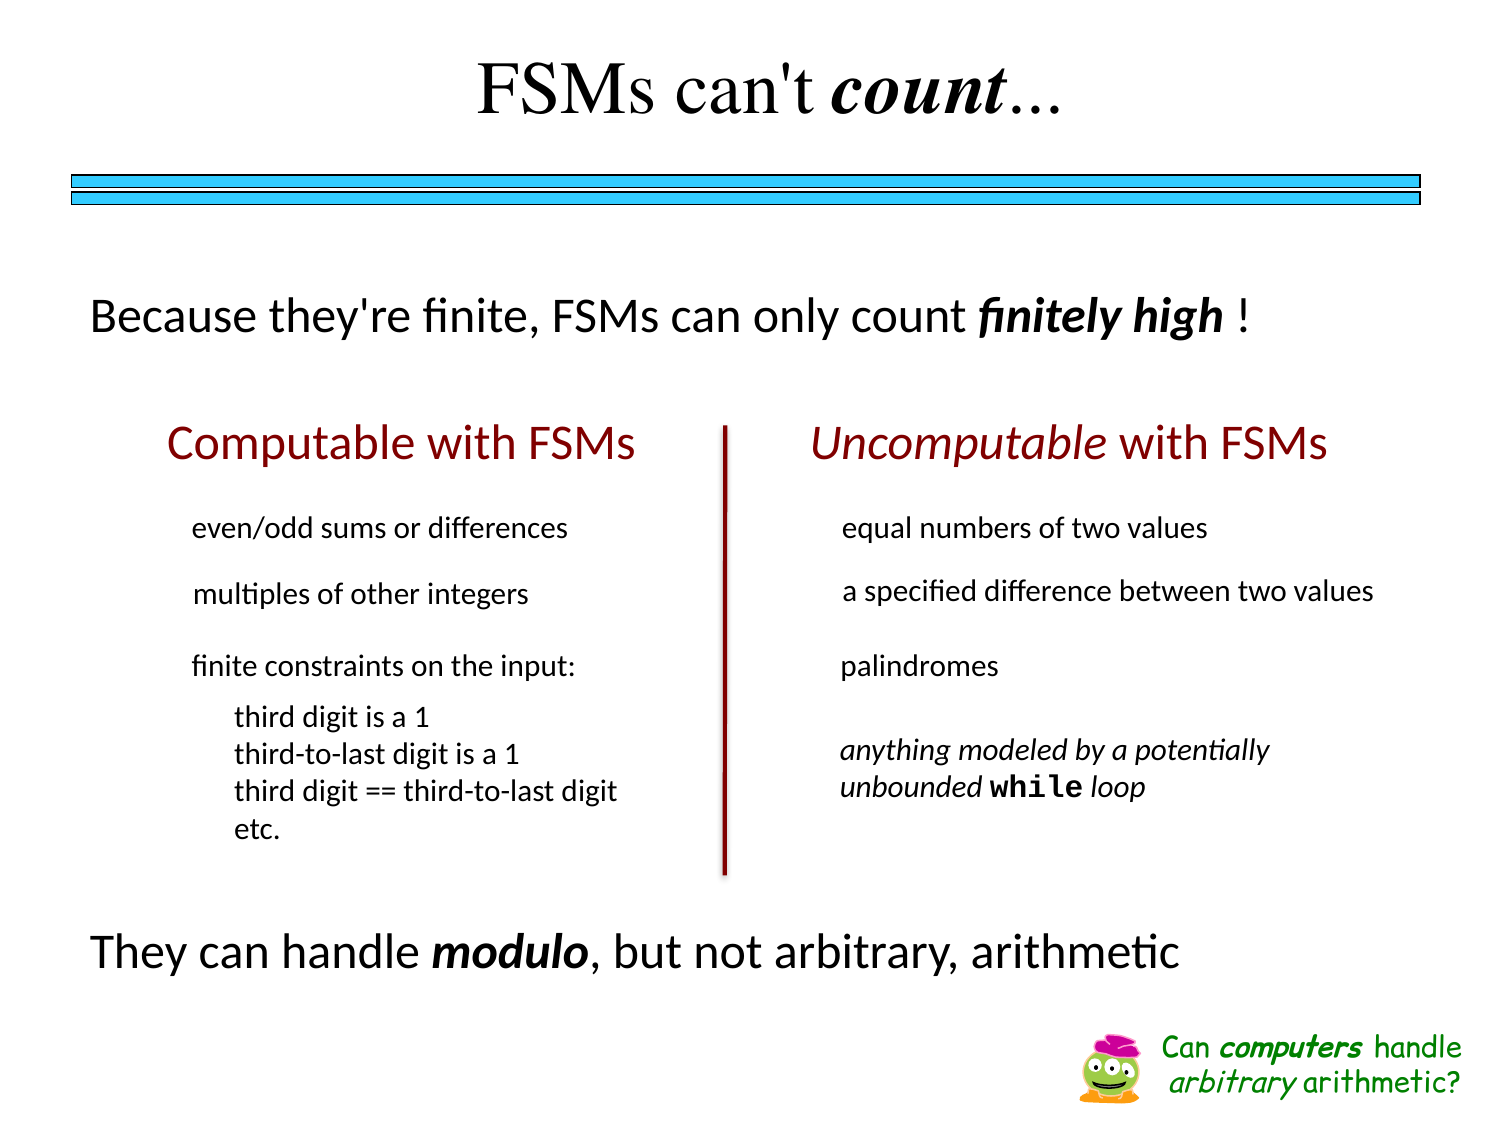

FSMs can't count...

Because they're finite, FSMs can only count finitely high !
Computable with FSMs
Uncomputable with FSMs
even/odd sums or differences
equal numbers of two values
a specified difference between two values
multiples of other integers
finite constraints on the input:
palindromes
third digit is a 1
third-to-last digit is a 1
third digit == third-to-last digit
etc.
anything modeled by a potentially unbounded while loop
They can handle modulo, but not arbitrary, arithmetic
Can computers handle arbitrary arithmetic?